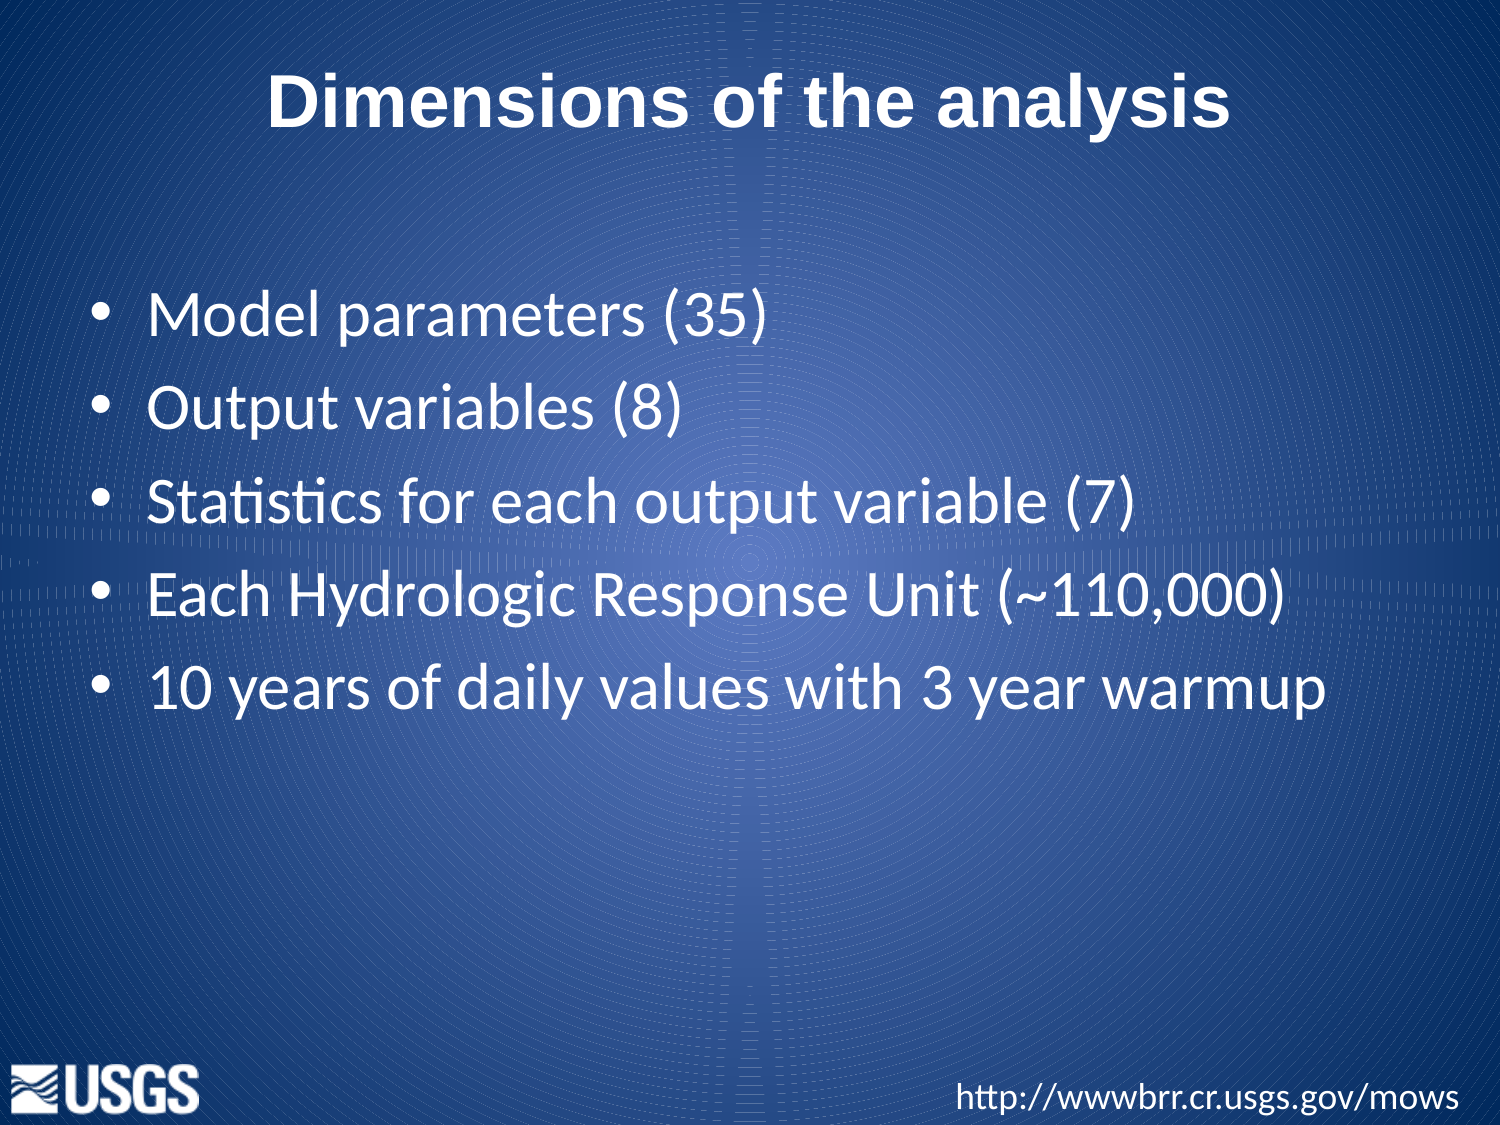

# Dimensions of the analysis
Model parameters (35)
Output variables (8)
Statistics for each output variable (7)
Each Hydrologic Response Unit (~110,000)
10 years of daily values with 3 year warmup